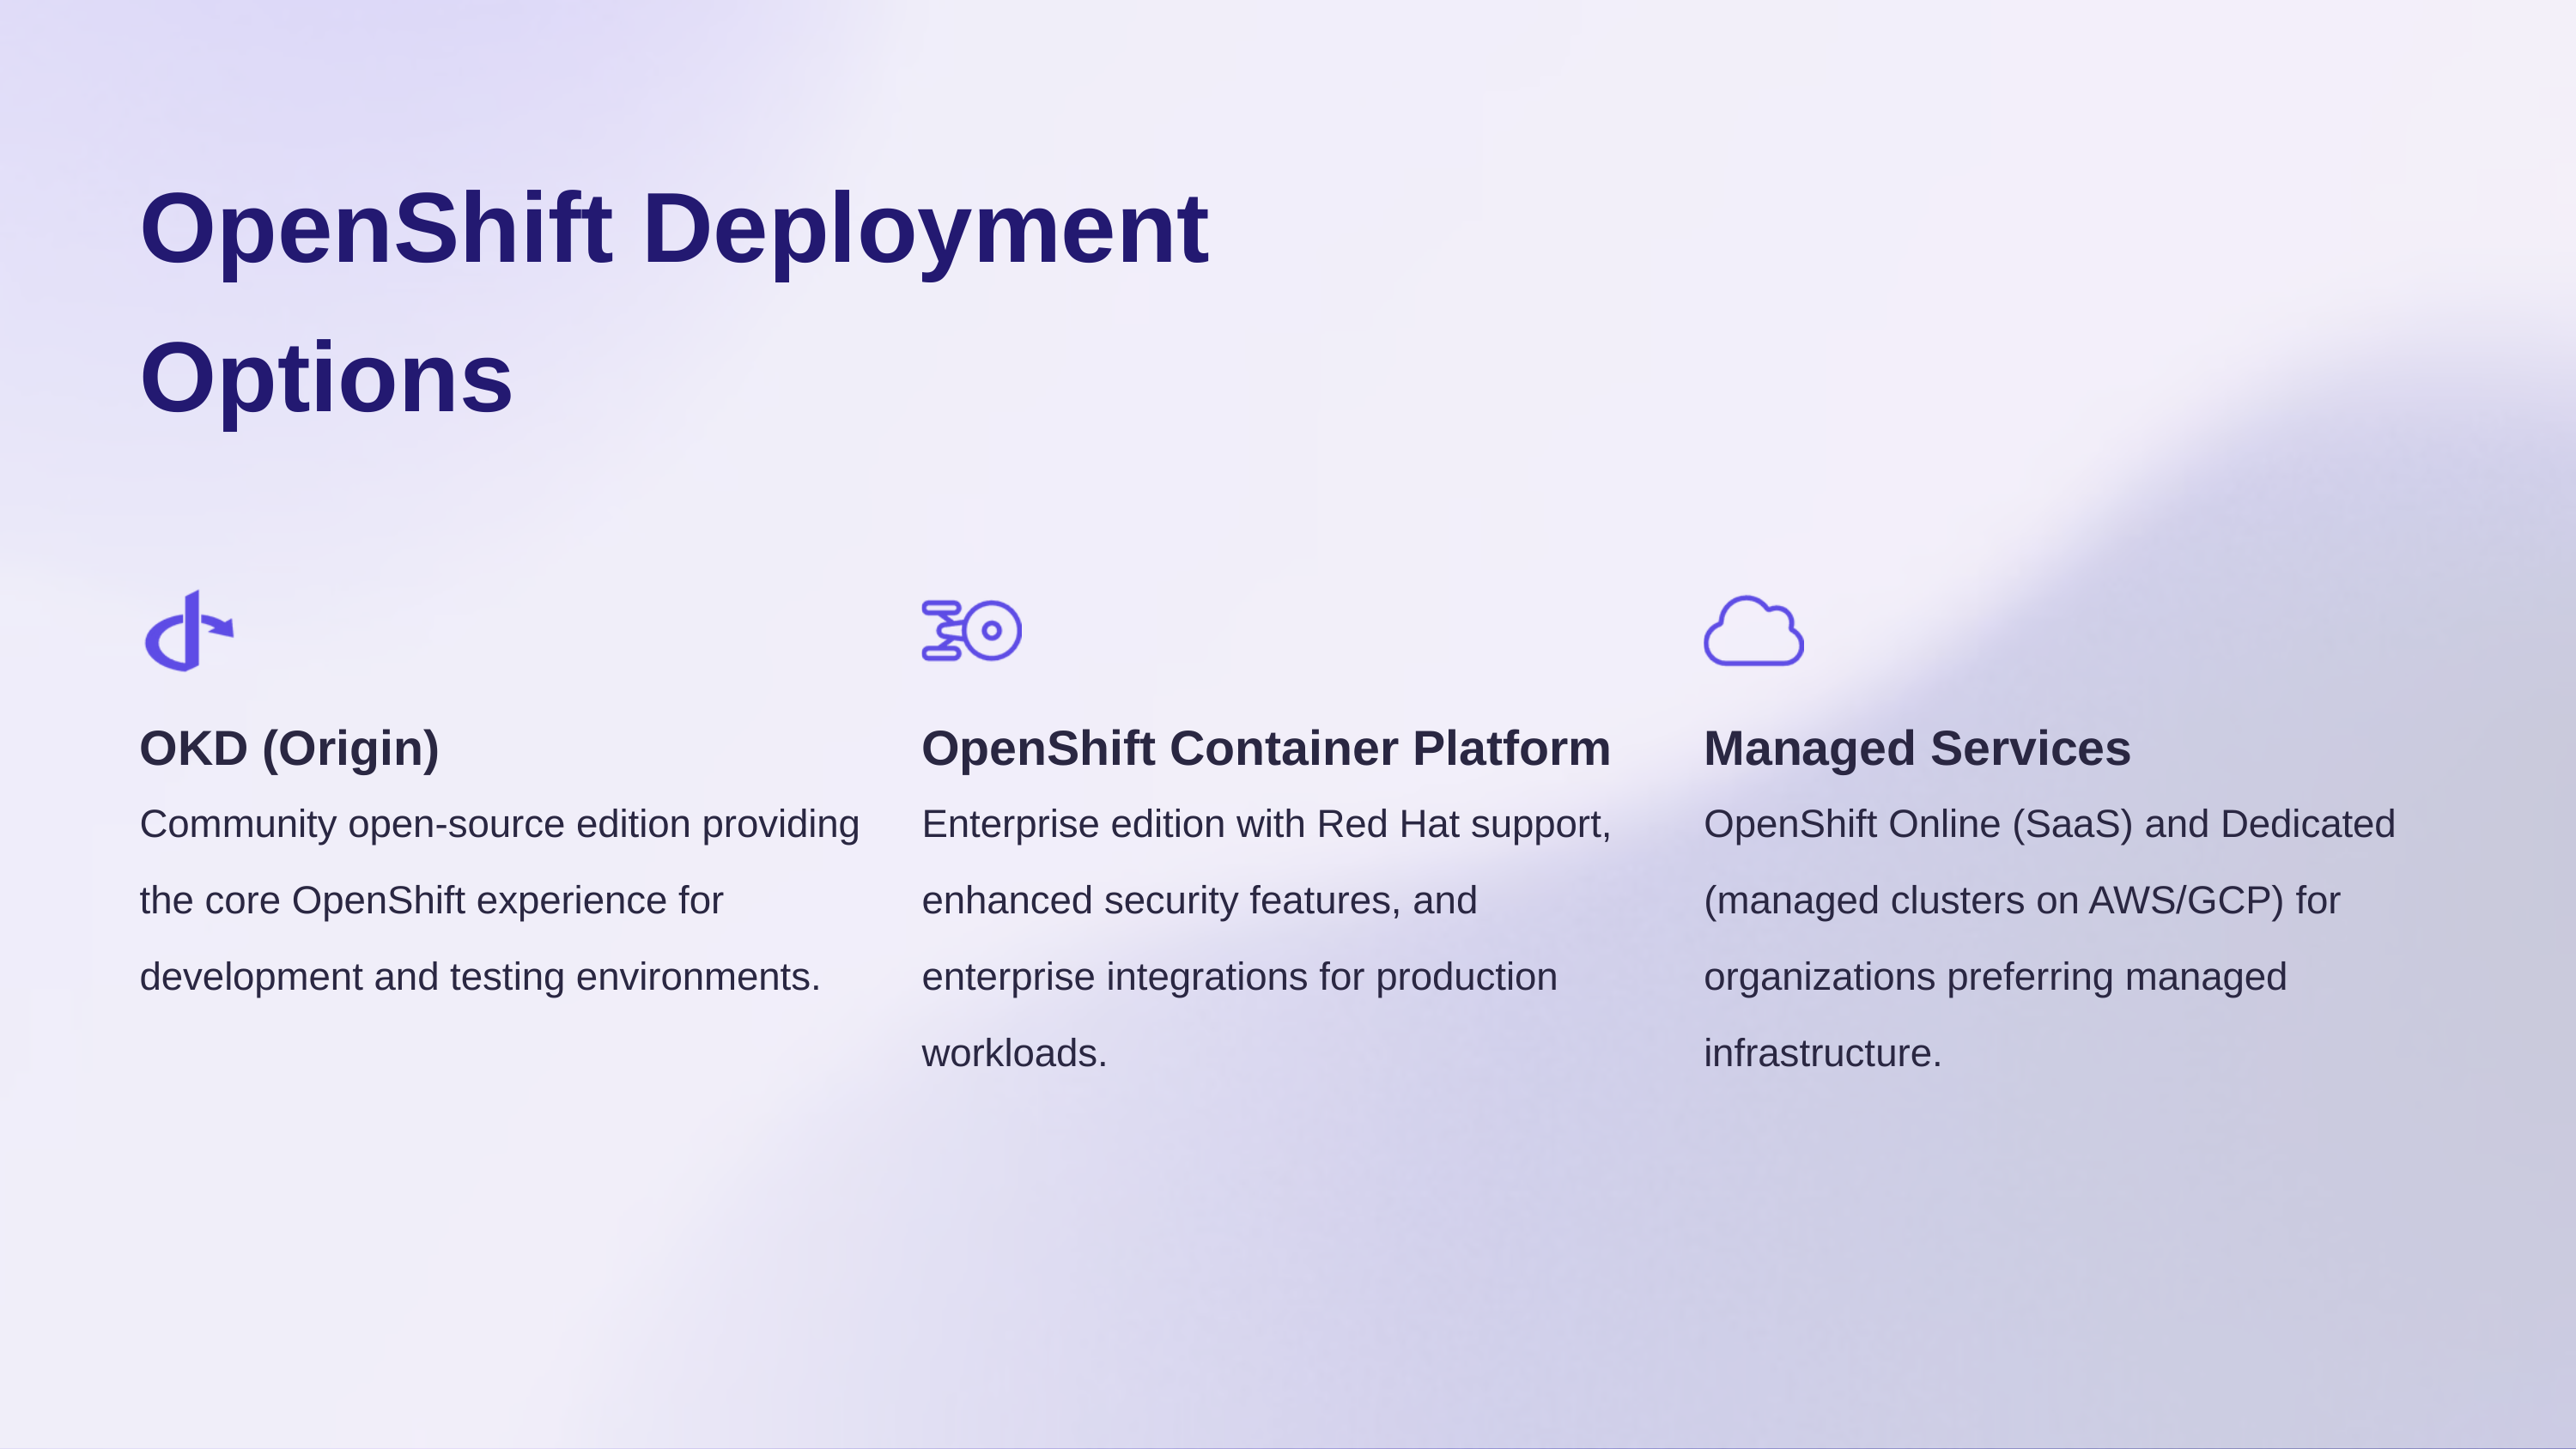

OpenShift Deployment Options

OKD (Origin)
OpenShift Container Platform
Managed Services
Community open-source edition providing the core OpenShift experience for development and testing environments.
Enterprise edition with Red Hat support, enhanced security features, and enterprise integrations for production workloads.
OpenShift Online (SaaS) and Dedicated (managed clusters on AWS/GCP) for organizations preferring managed infrastructure.